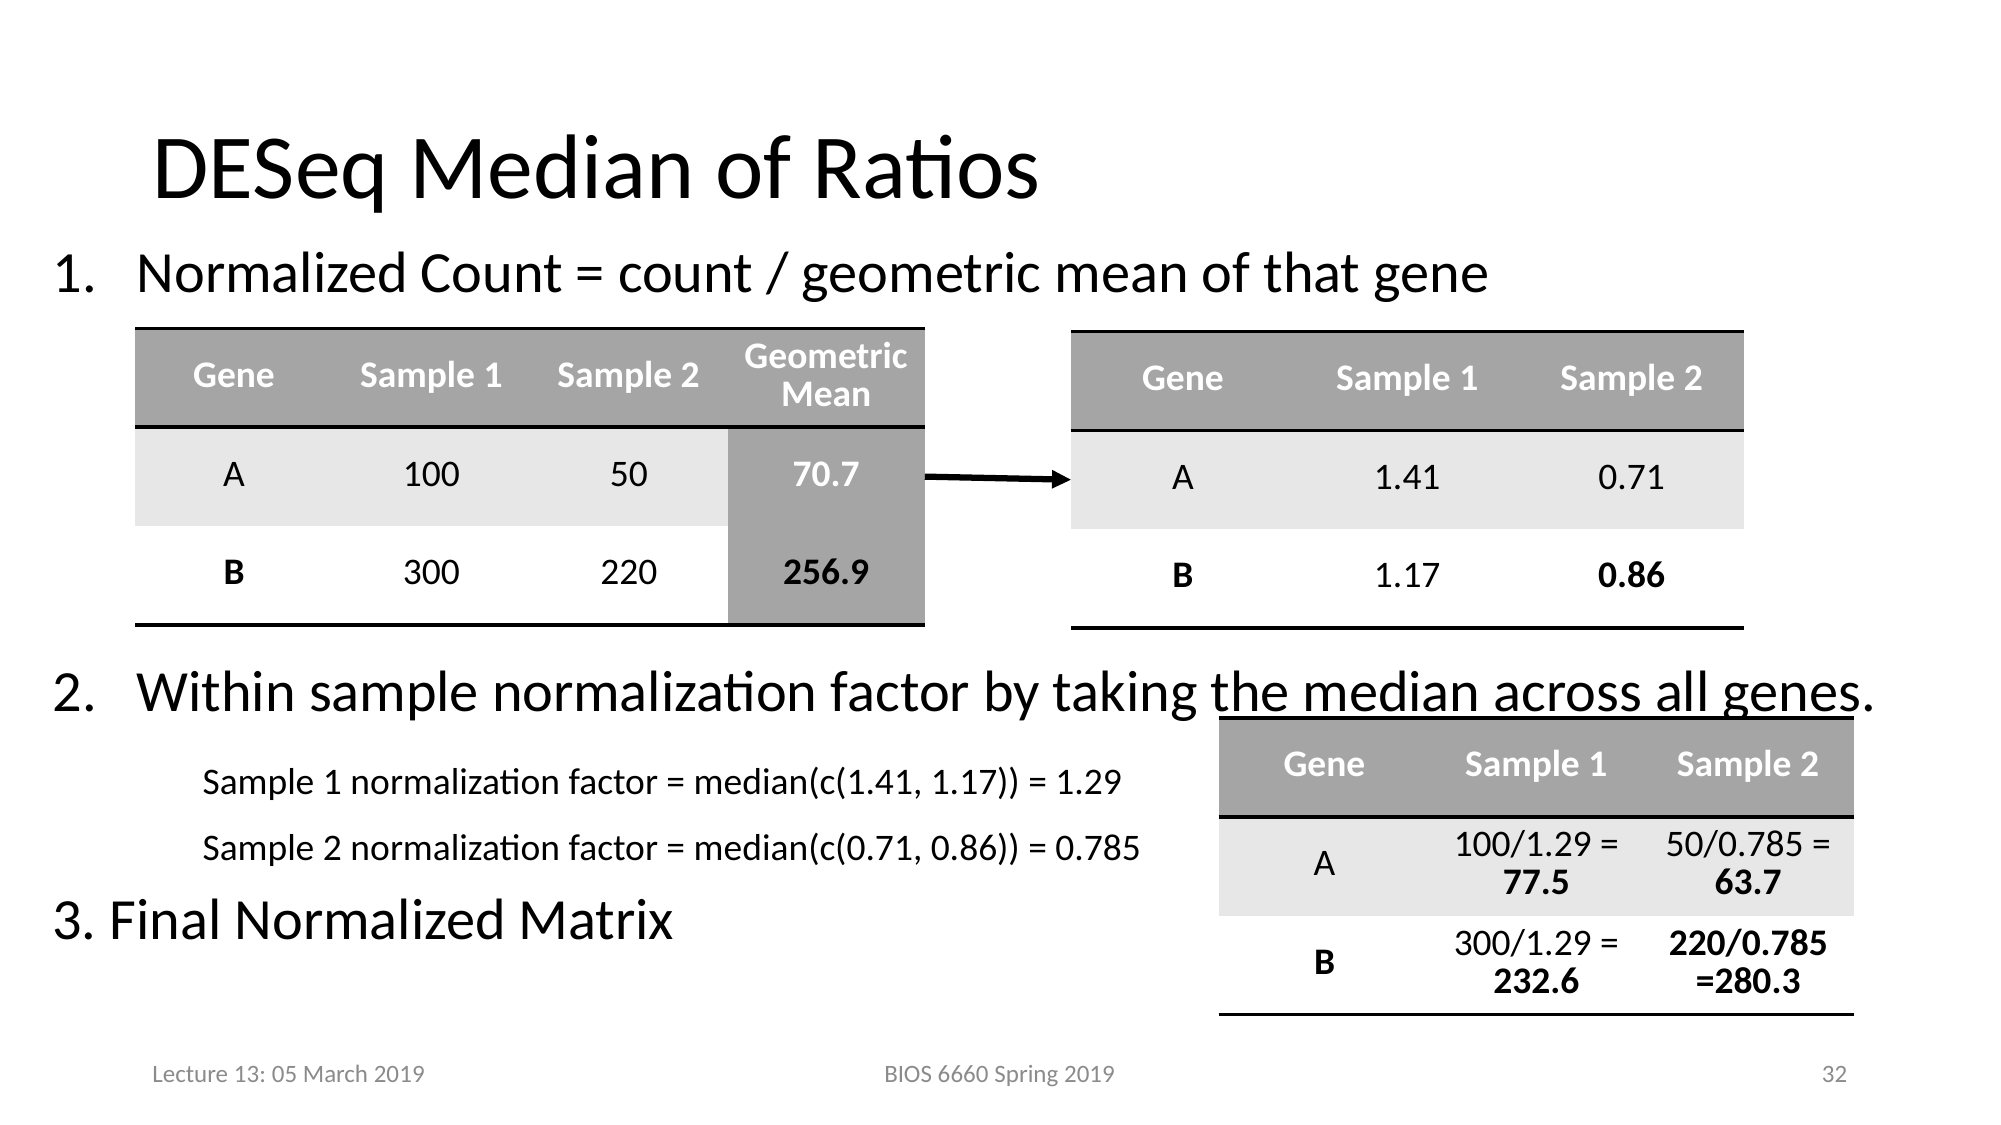

# DESeq Median of Ratios
Normalized Count = count / geometric mean of that gene

Within sample normalization factor by taking the median across all genes.
 	Sample 1 normalization factor = median(c(1.41, 1.17)) = 1.29
	Sample 2 normalization factor = median(c(0.71, 0.86)) = 0.785
3. Final Normalized Matrix
| Gene | Sample 1 | Sample 2 | Geometric Mean |
| --- | --- | --- | --- |
| A | 100 | 50 | 70.7 |
| B | 300 | 220 | 256.9 |
| Gene | Sample 1 | Sample 2 |
| --- | --- | --- |
| A | 1.41 | 0.71 |
| B | 1.17 | 0.86 |
| Gene | Sample 1 | Sample 2 |
| --- | --- | --- |
| A | 100/1.29 = 77.5 | 50/0.785 = 63.7 |
| B | 300/1.29 = 232.6 | 220/0.785 =280.3 |
Lecture 13: 05 March 2019
BIOS 6660 Spring 2019
32